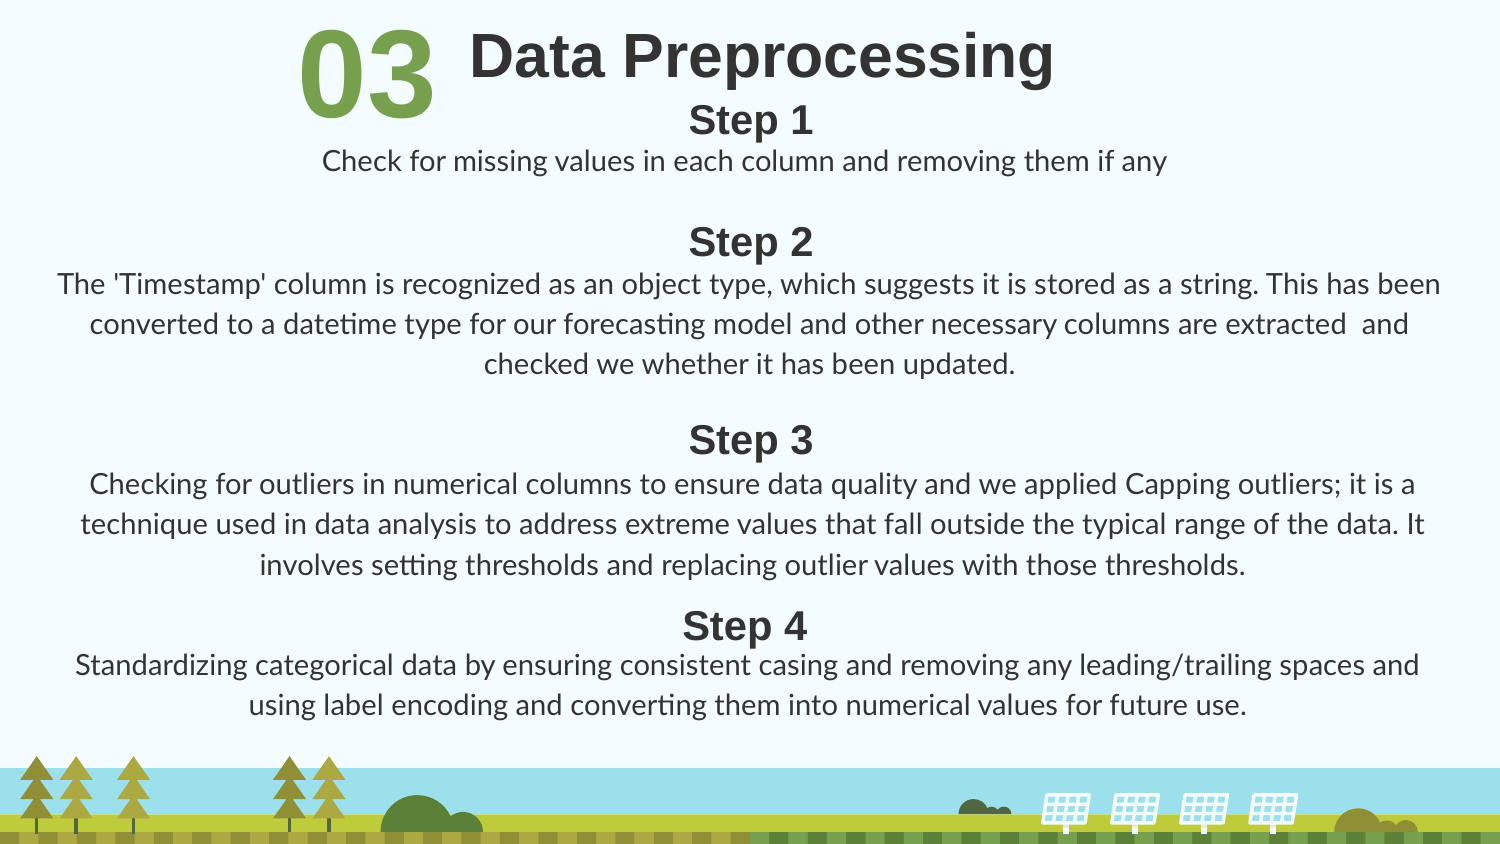

# Data Preprocessing
03
Step 1
Check for missing values in each column and removing them if any
Step 2
The 'Timestamp' column is recognized as an object type, which suggests it is stored as a string. This has been converted to a datetime type for our forecasting model and other necessary columns are extracted  and checked we whether it has been updated.

Step 3
Checking for outliers in numerical columns to ensure data quality and we applied Capping outliers; it is a technique used in data analysis to address extreme values that fall outside the typical range of the data. It involves setting thresholds and replacing outlier values with those thresholds.

Step 4
Standardizing categorical data by ensuring consistent casing and removing any leading/trailing spaces and using label encoding and converting them into numerical values for future use.